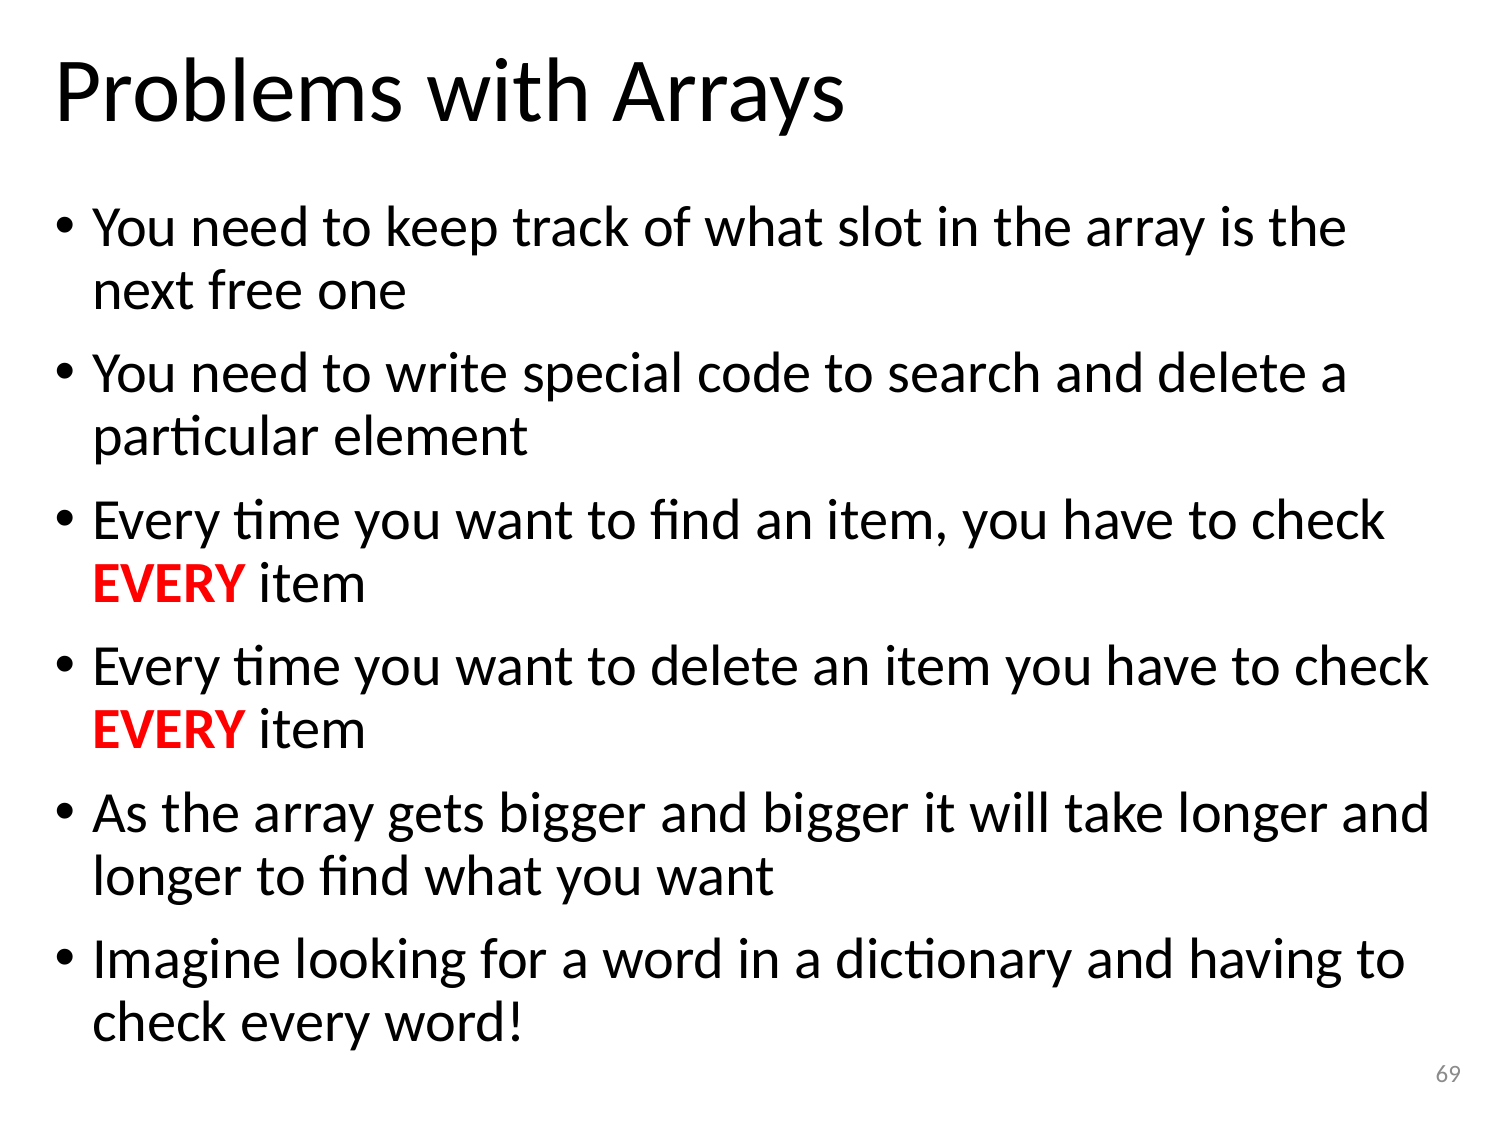

# Problems with Arrays
You need to keep track of what slot in the array is the next free one
You need to write special code to search and delete a particular element
Every time you want to find an item, you have to check EVERY item
Every time you want to delete an item you have to check EVERY item
As the array gets bigger and bigger it will take longer and longer to find what you want
Imagine looking for a word in a dictionary and having to check every word!

69